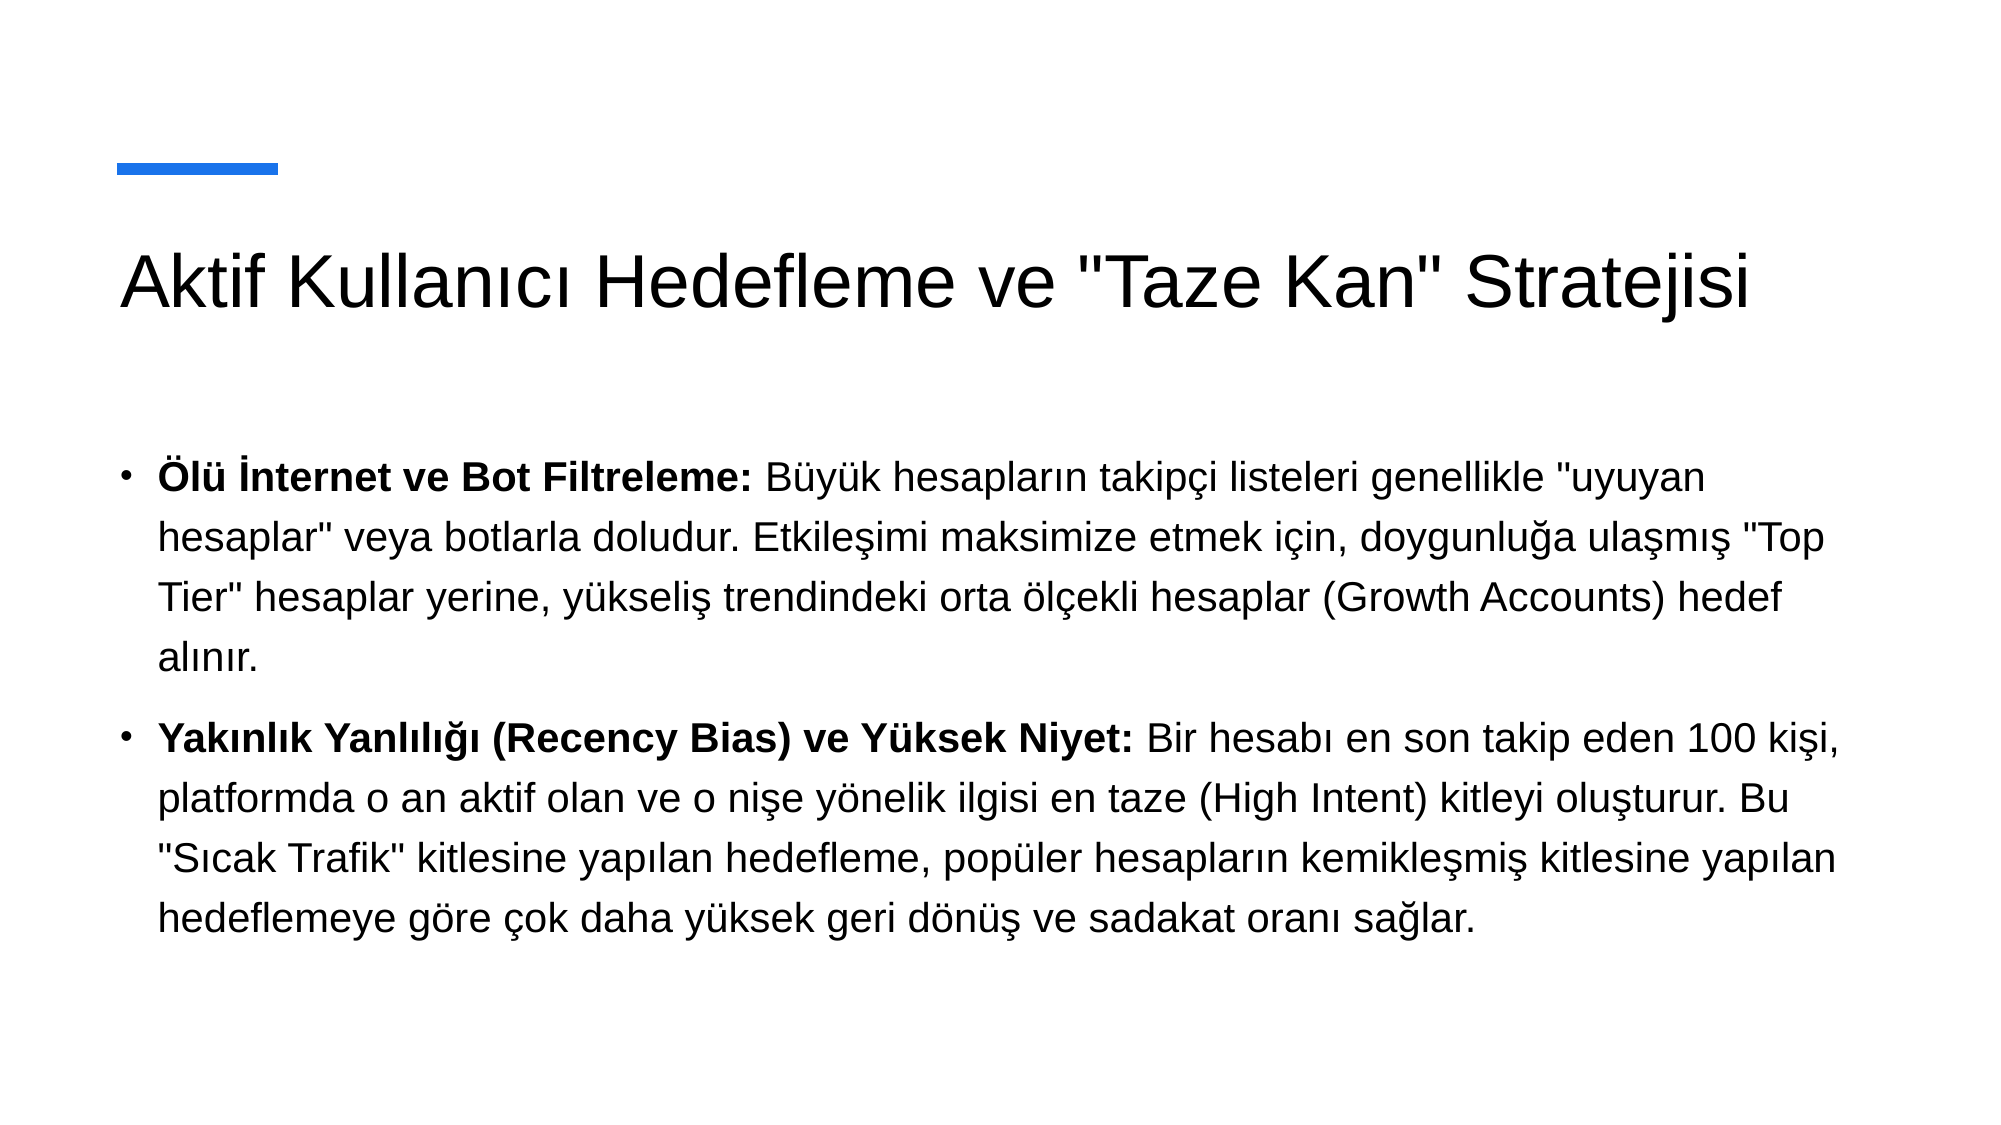

# Aktif Kullanıcı Hedefleme ve "Taze Kan" Stratejisi
Ölü İnternet ve Bot Filtreleme: Büyük hesapların takipçi listeleri genellikle "uyuyan hesaplar" veya botlarla doludur. Etkileşimi maksimize etmek için, doygunluğa ulaşmış "Top Tier" hesaplar yerine, yükseliş trendindeki orta ölçekli hesaplar (Growth Accounts) hedef alınır.
Yakınlık Yanlılığı (Recency Bias) ve Yüksek Niyet: Bir hesabı en son takip eden 100 kişi, platformda o an aktif olan ve o nişe yönelik ilgisi en taze (High Intent) kitleyi oluşturur. Bu "Sıcak Trafik" kitlesine yapılan hedefleme, popüler hesapların kemikleşmiş kitlesine yapılan hedeflemeye göre çok daha yüksek geri dönüş ve sadakat oranı sağlar.